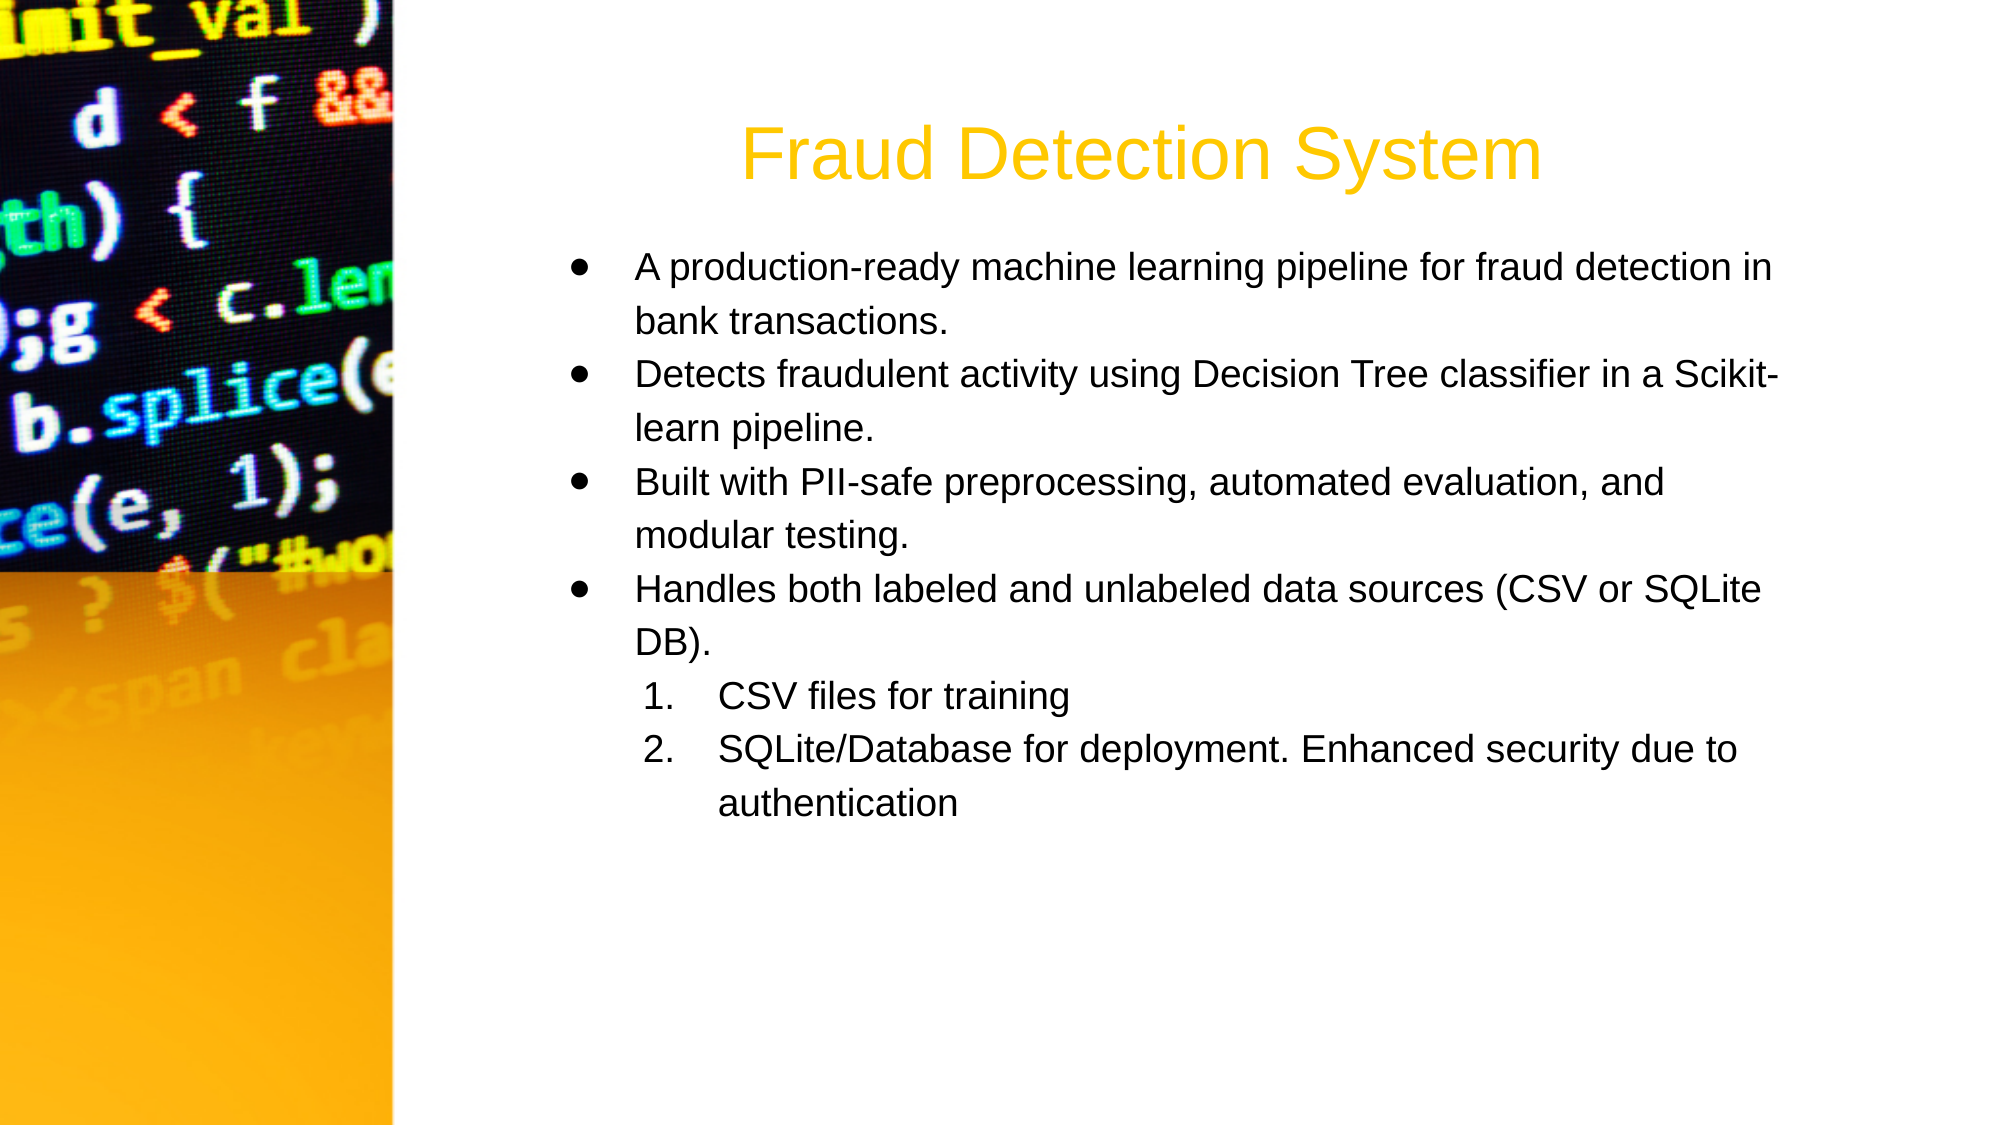

# Fraud Detection System
A production-ready machine learning pipeline for fraud detection in bank transactions.
Detects fraudulent activity using Decision Tree classifier in a Scikit-learn pipeline.
Built with PII-safe preprocessing, automated evaluation, and modular testing.
Handles both labeled and unlabeled data sources (CSV or SQLite DB).
CSV files for training
SQLite/Database for deployment. Enhanced security due to authentication